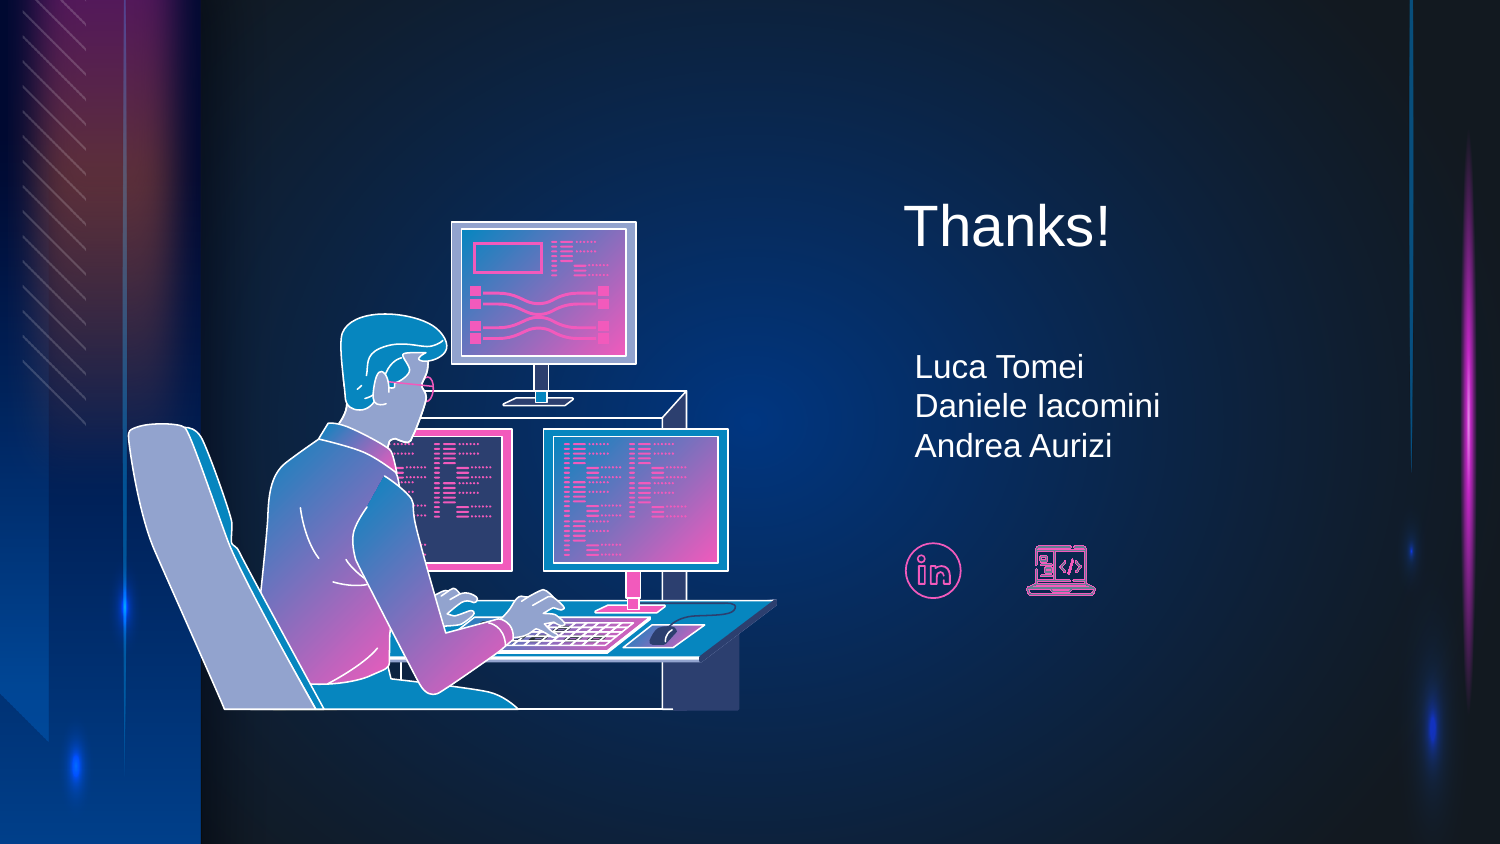

# Thanks!

Luca Tomei
Daniele Iacomini
Andrea Aurizi